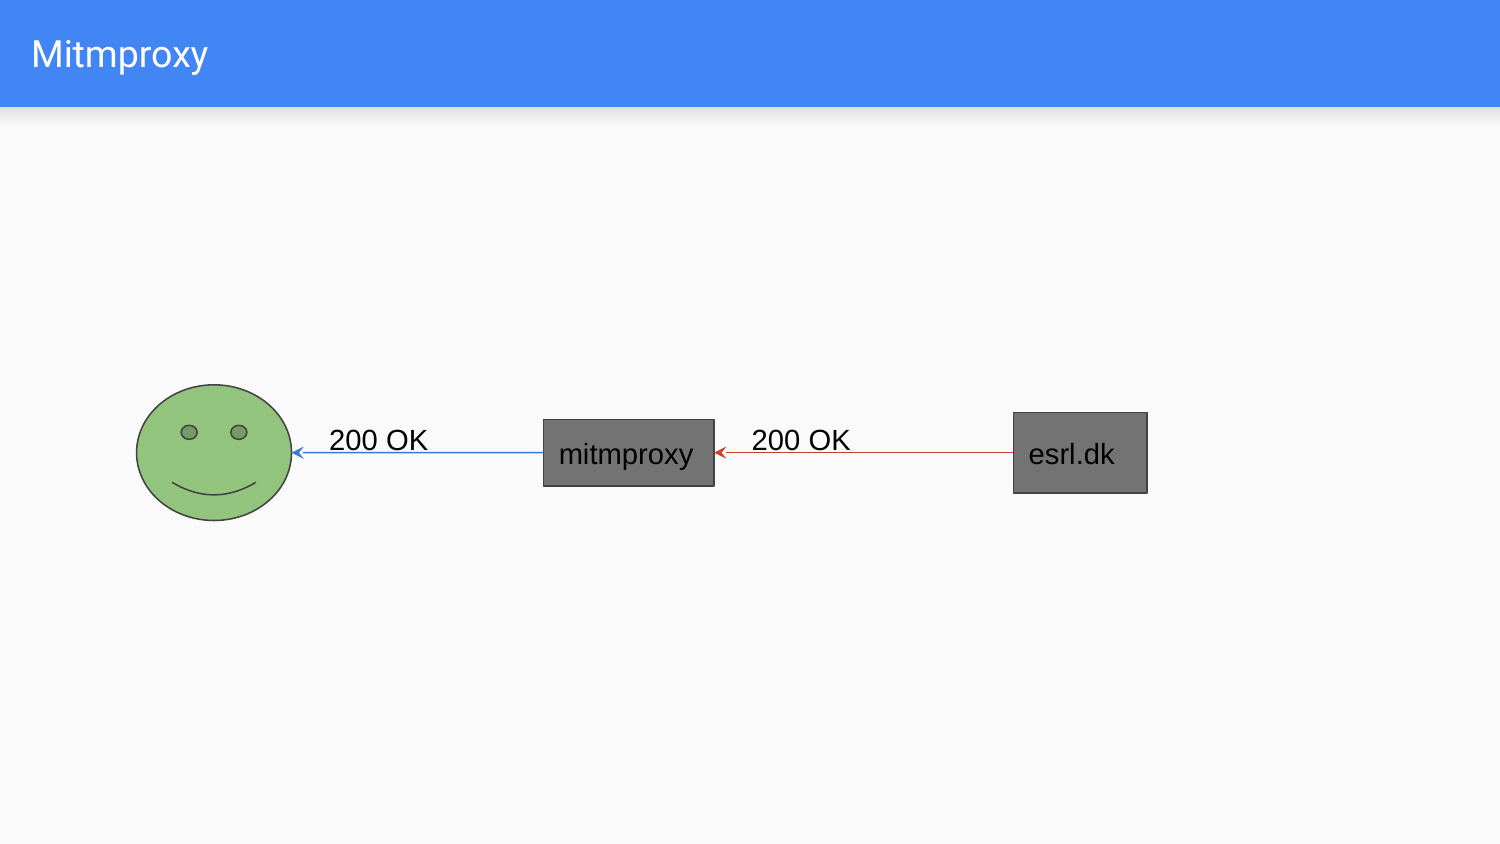

# Mitmproxy

200 OK
200 OK
esrl.dk
mitmproxy